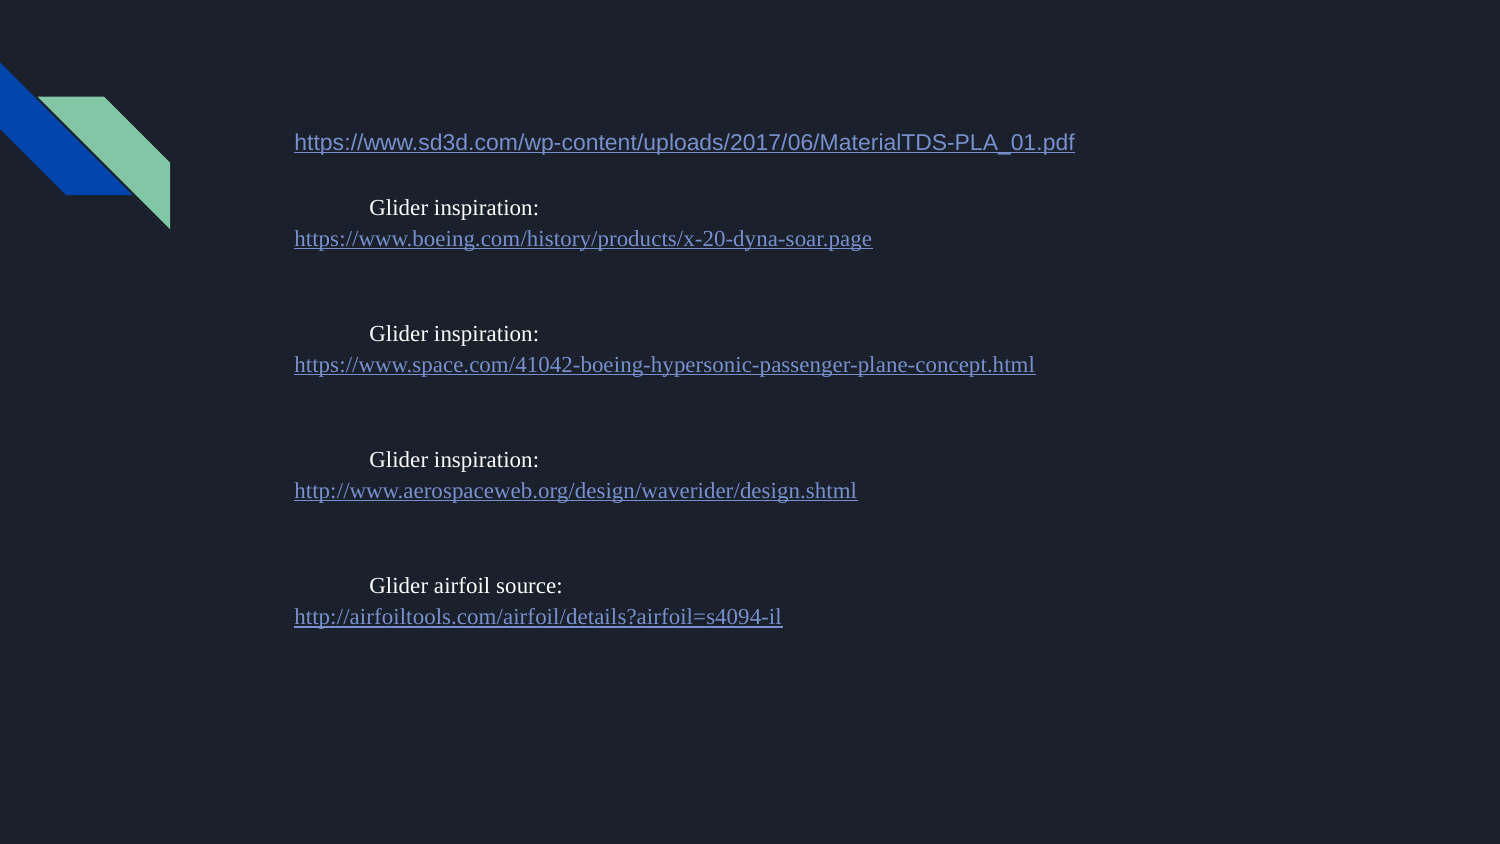

https://www.sd3d.com/wp-content/uploads/2017/06/MaterialTDS-PLA_01.pdf
Glider inspiration:
https://www.boeing.com/history/products/x-20-dyna-soar.page

Glider inspiration:
https://www.space.com/41042-boeing-hypersonic-passenger-plane-concept.html

Glider inspiration:
http://www.aerospaceweb.org/design/waverider/design.shtml

Glider airfoil source:
http://airfoiltools.com/airfoil/details?airfoil=s4094-il